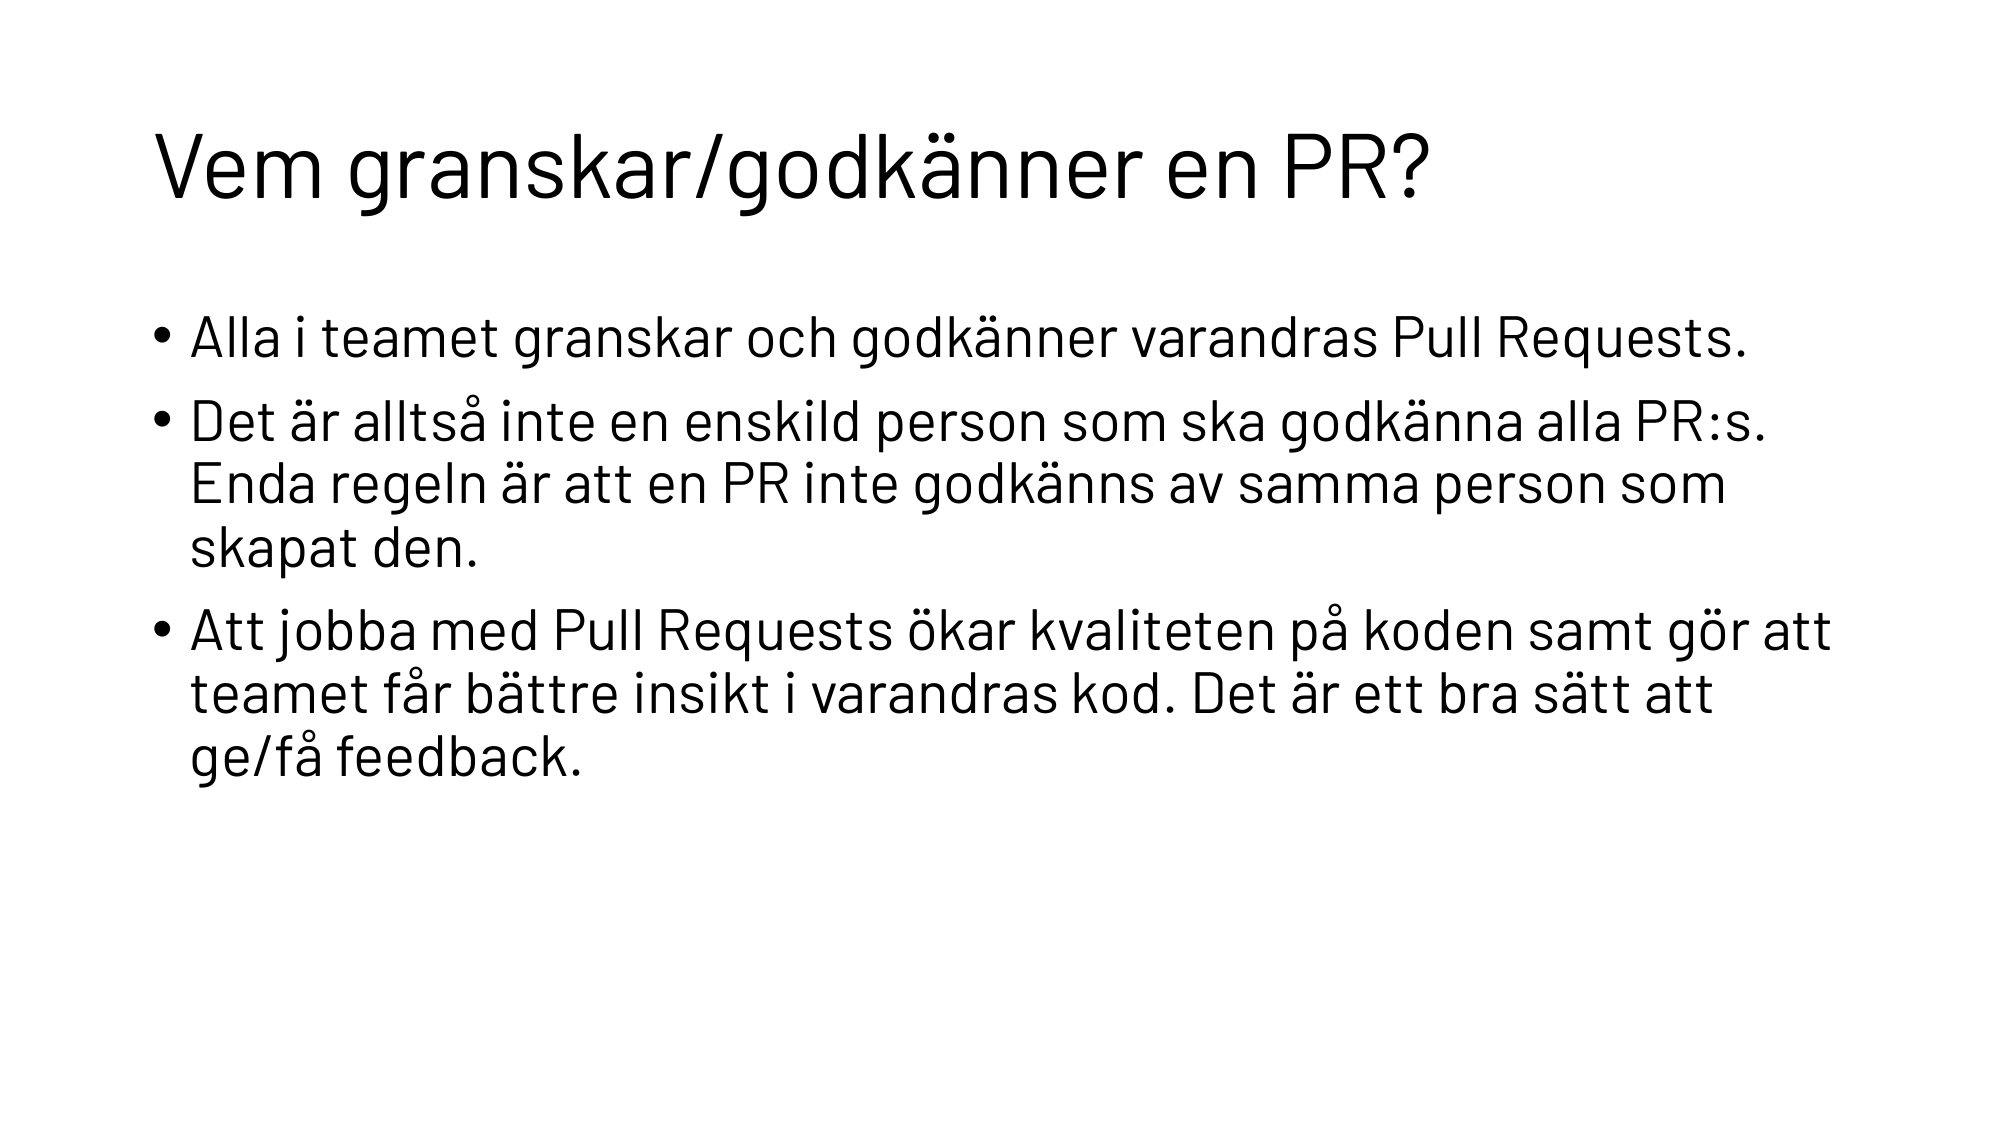

# Vem granskar/godkänner en PR?
Alla i teamet granskar och godkänner varandras Pull Requests.
Det är alltså inte en enskild person som ska godkänna alla PR:s. Enda regeln är att en PR inte godkänns av samma person som skapat den.
Att jobba med Pull Requests ökar kvaliteten på koden samt gör att teamet får bättre insikt i varandras kod. Det är ett bra sätt att ge/få feedback.